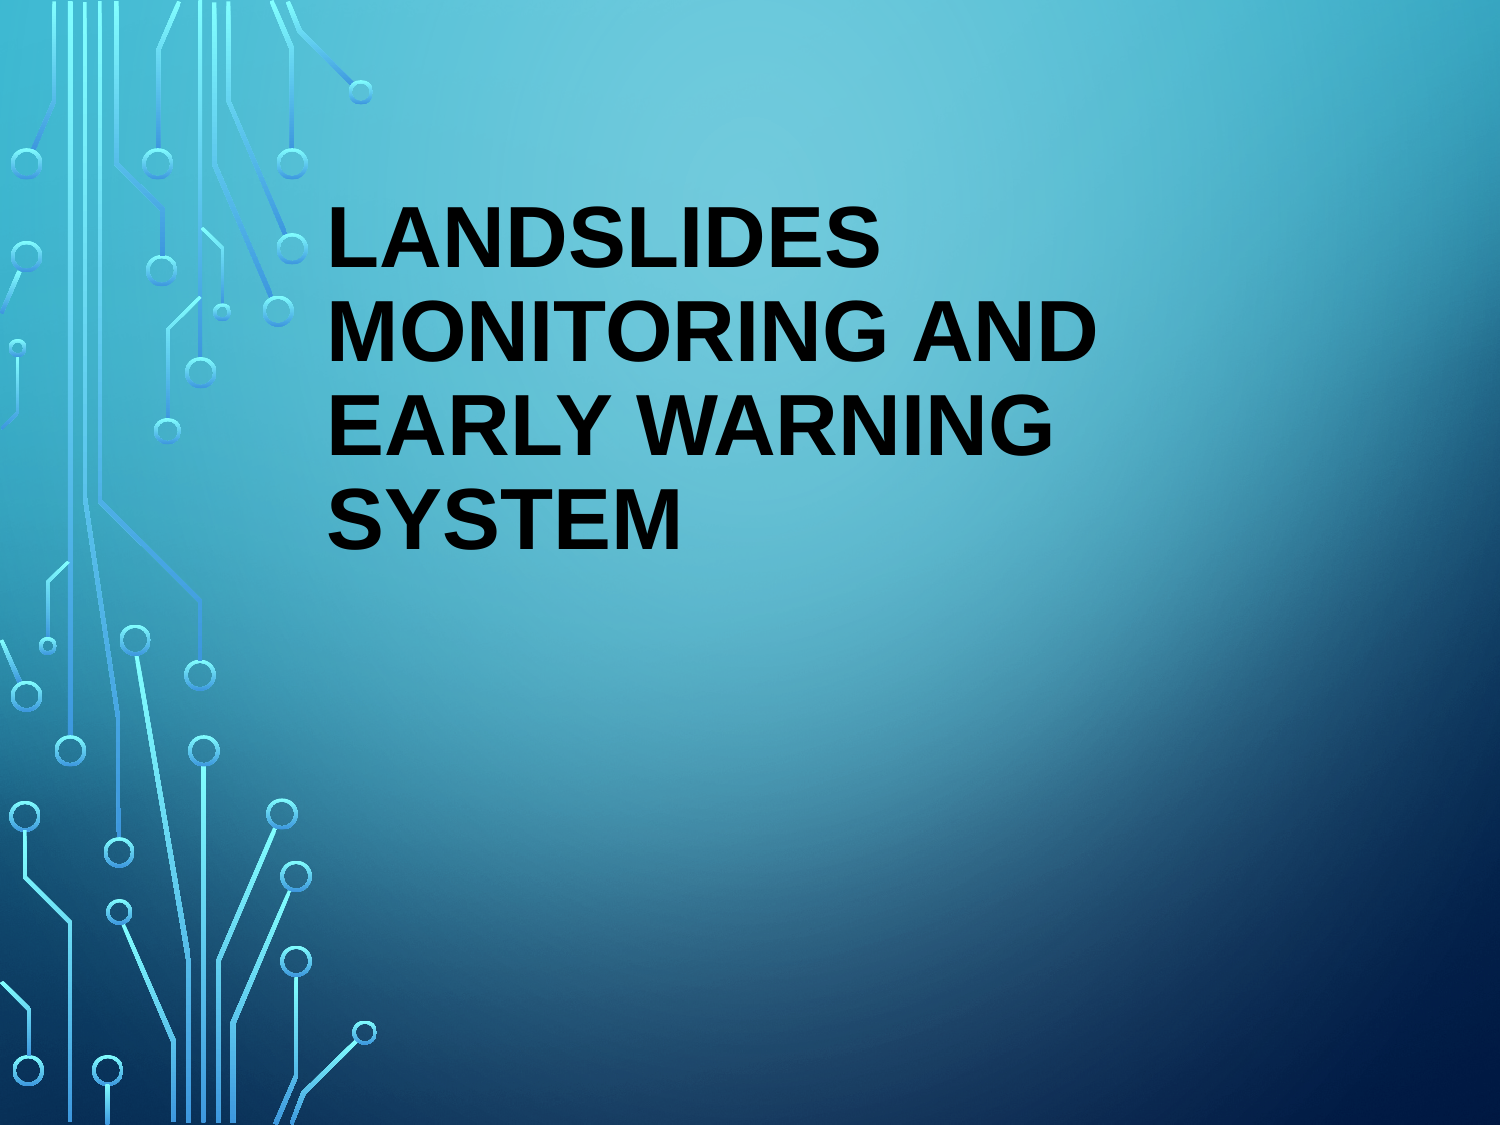

# LANDSLIDES MONITORING AND EARLY WARNING SYSTEM